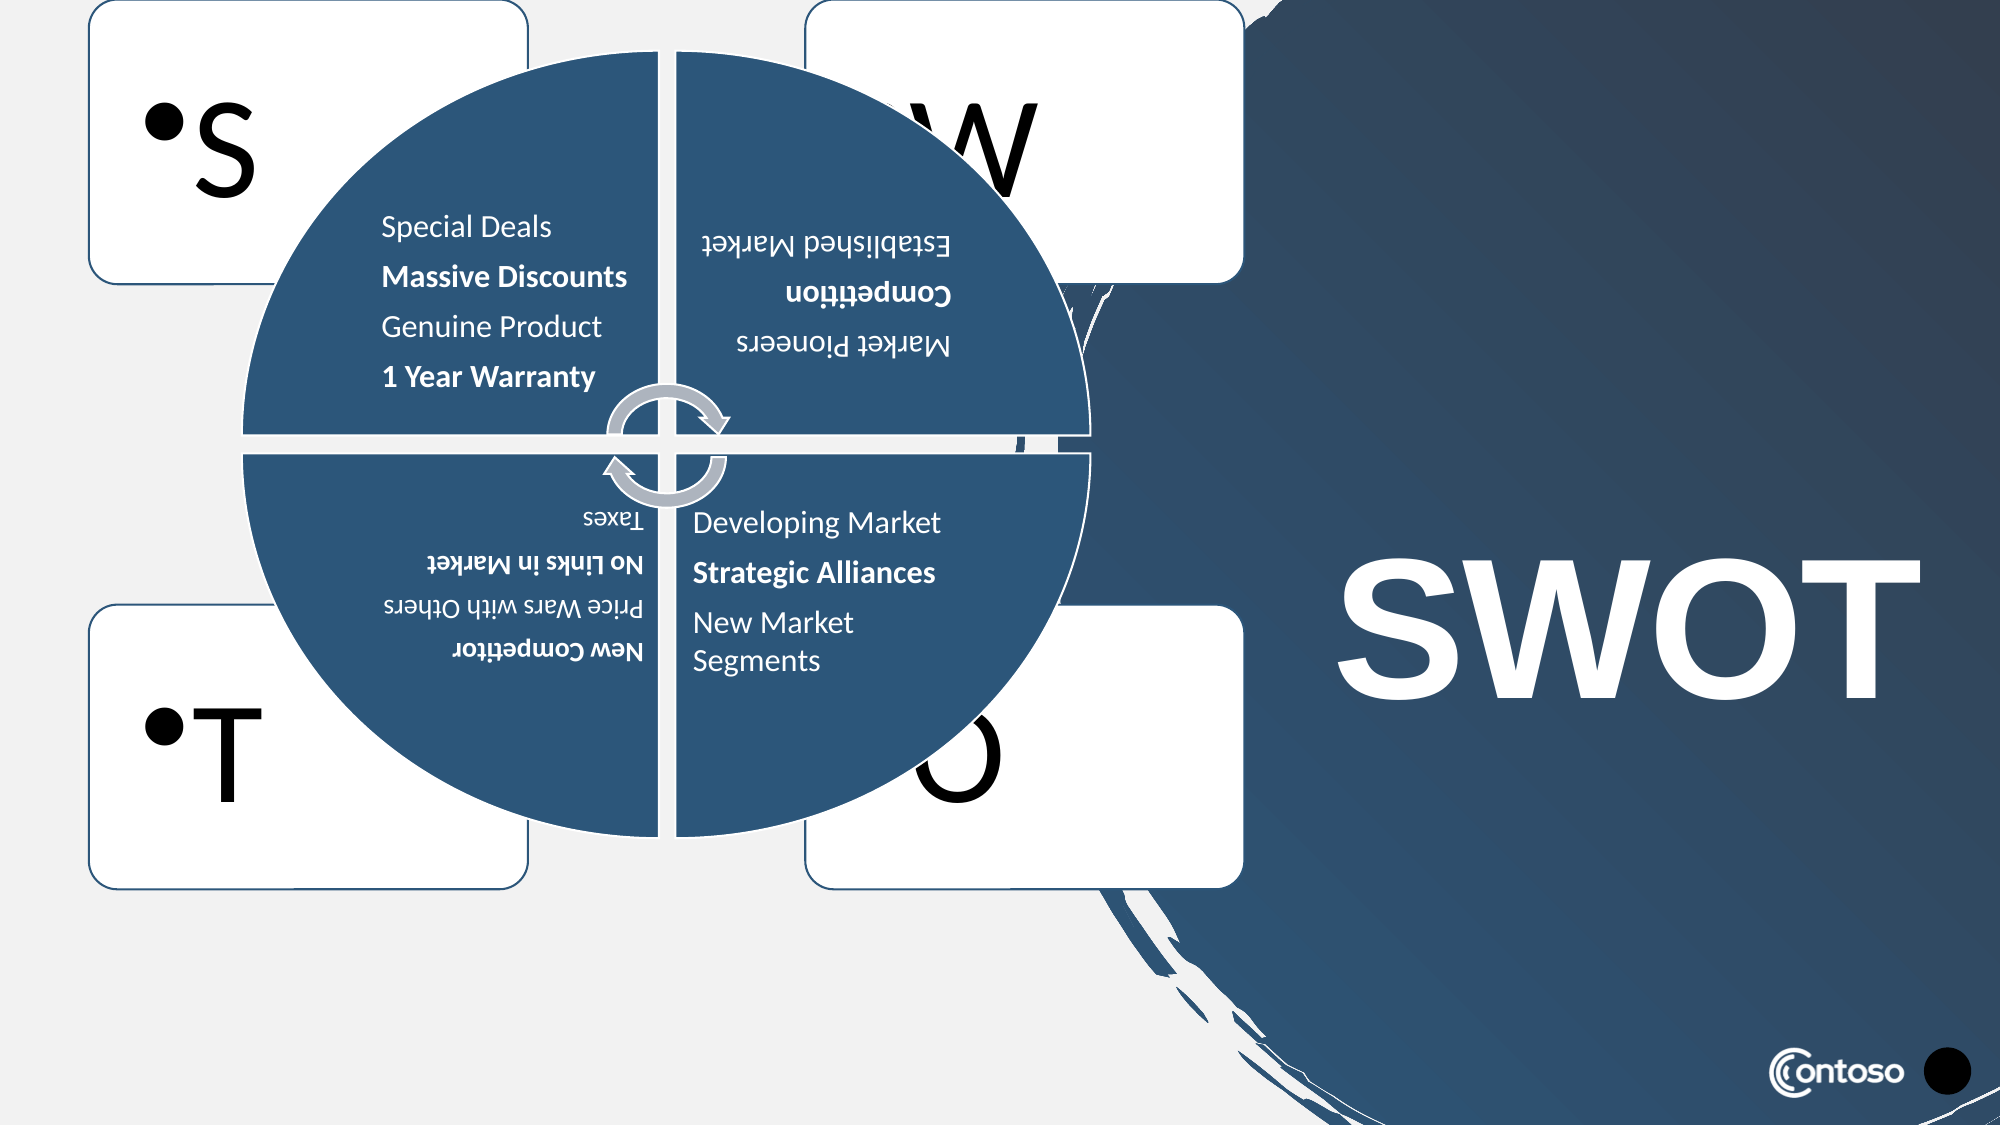

S
W
O
T
Special Deals
Massive Discounts
Genuine Product
1 Year Warranty
Market Pioneers
Competition
Established Market
Developing Market
Strategic Alliances
New Market Segments
New Competitor
Price Wars with Others
No Links in Market
Taxes
# SWOT
16